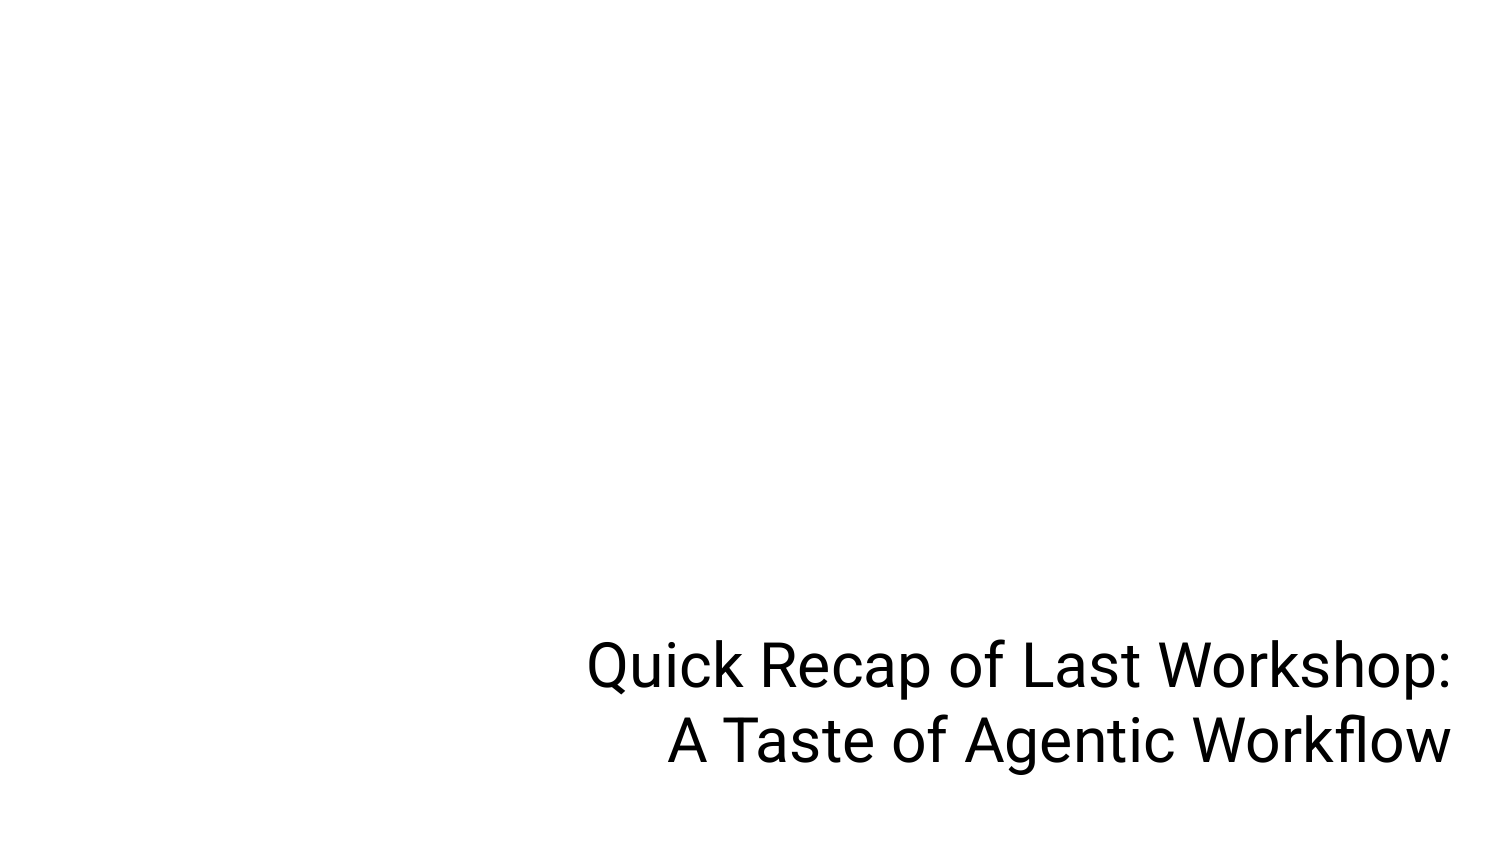

Quick Recap of Last Workshop:
A Taste of Agentic Workflow